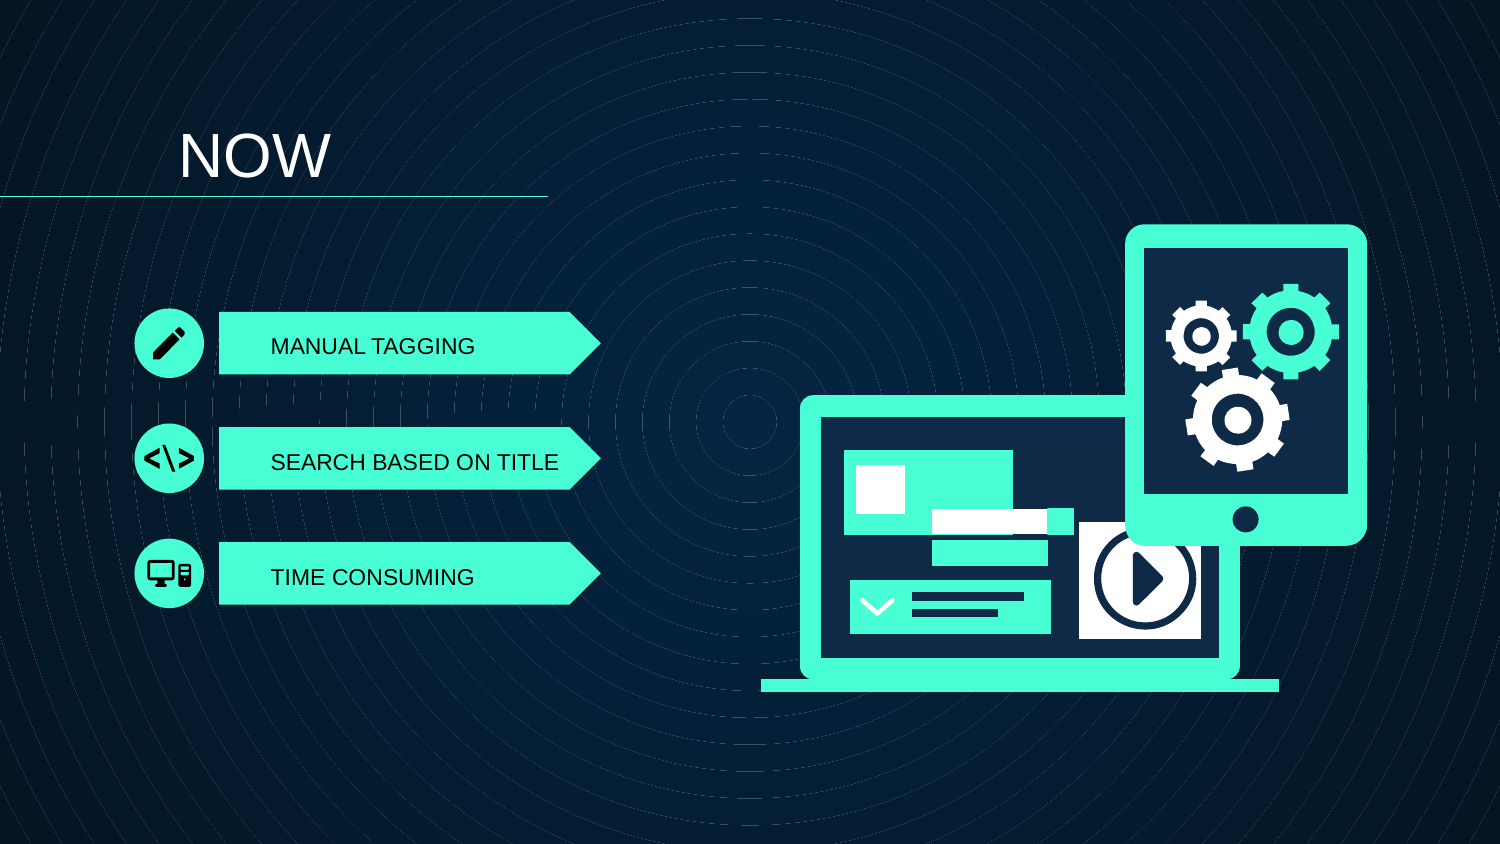

NOW

# MANUAL TAGGING

SEARCH BASED ON TITLE

TIME CONSUMING